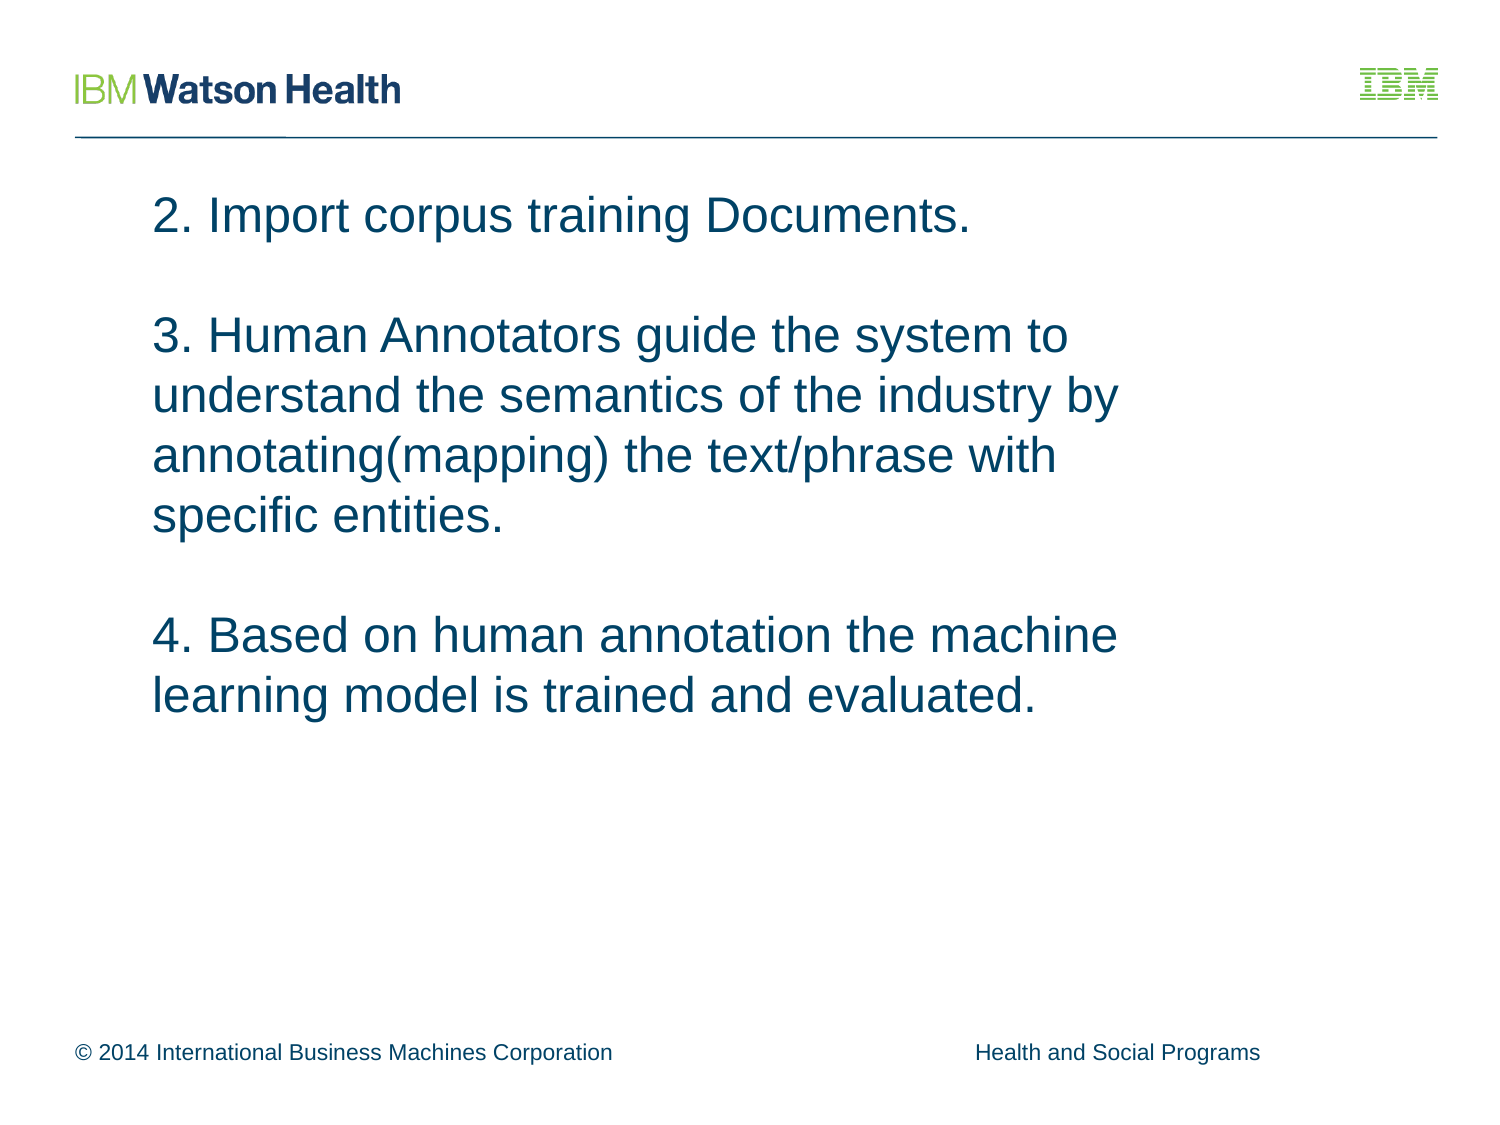

2. Import corpus training Documents.

3. Human Annotators guide the system to understand the semantics of the industry by annotating(mapping) the text/phrase with specific entities.

4. Based on human annotation the machine learning model is trained and evaluated.
© 2014 International Business Machines Corporation			Health and Social Programs